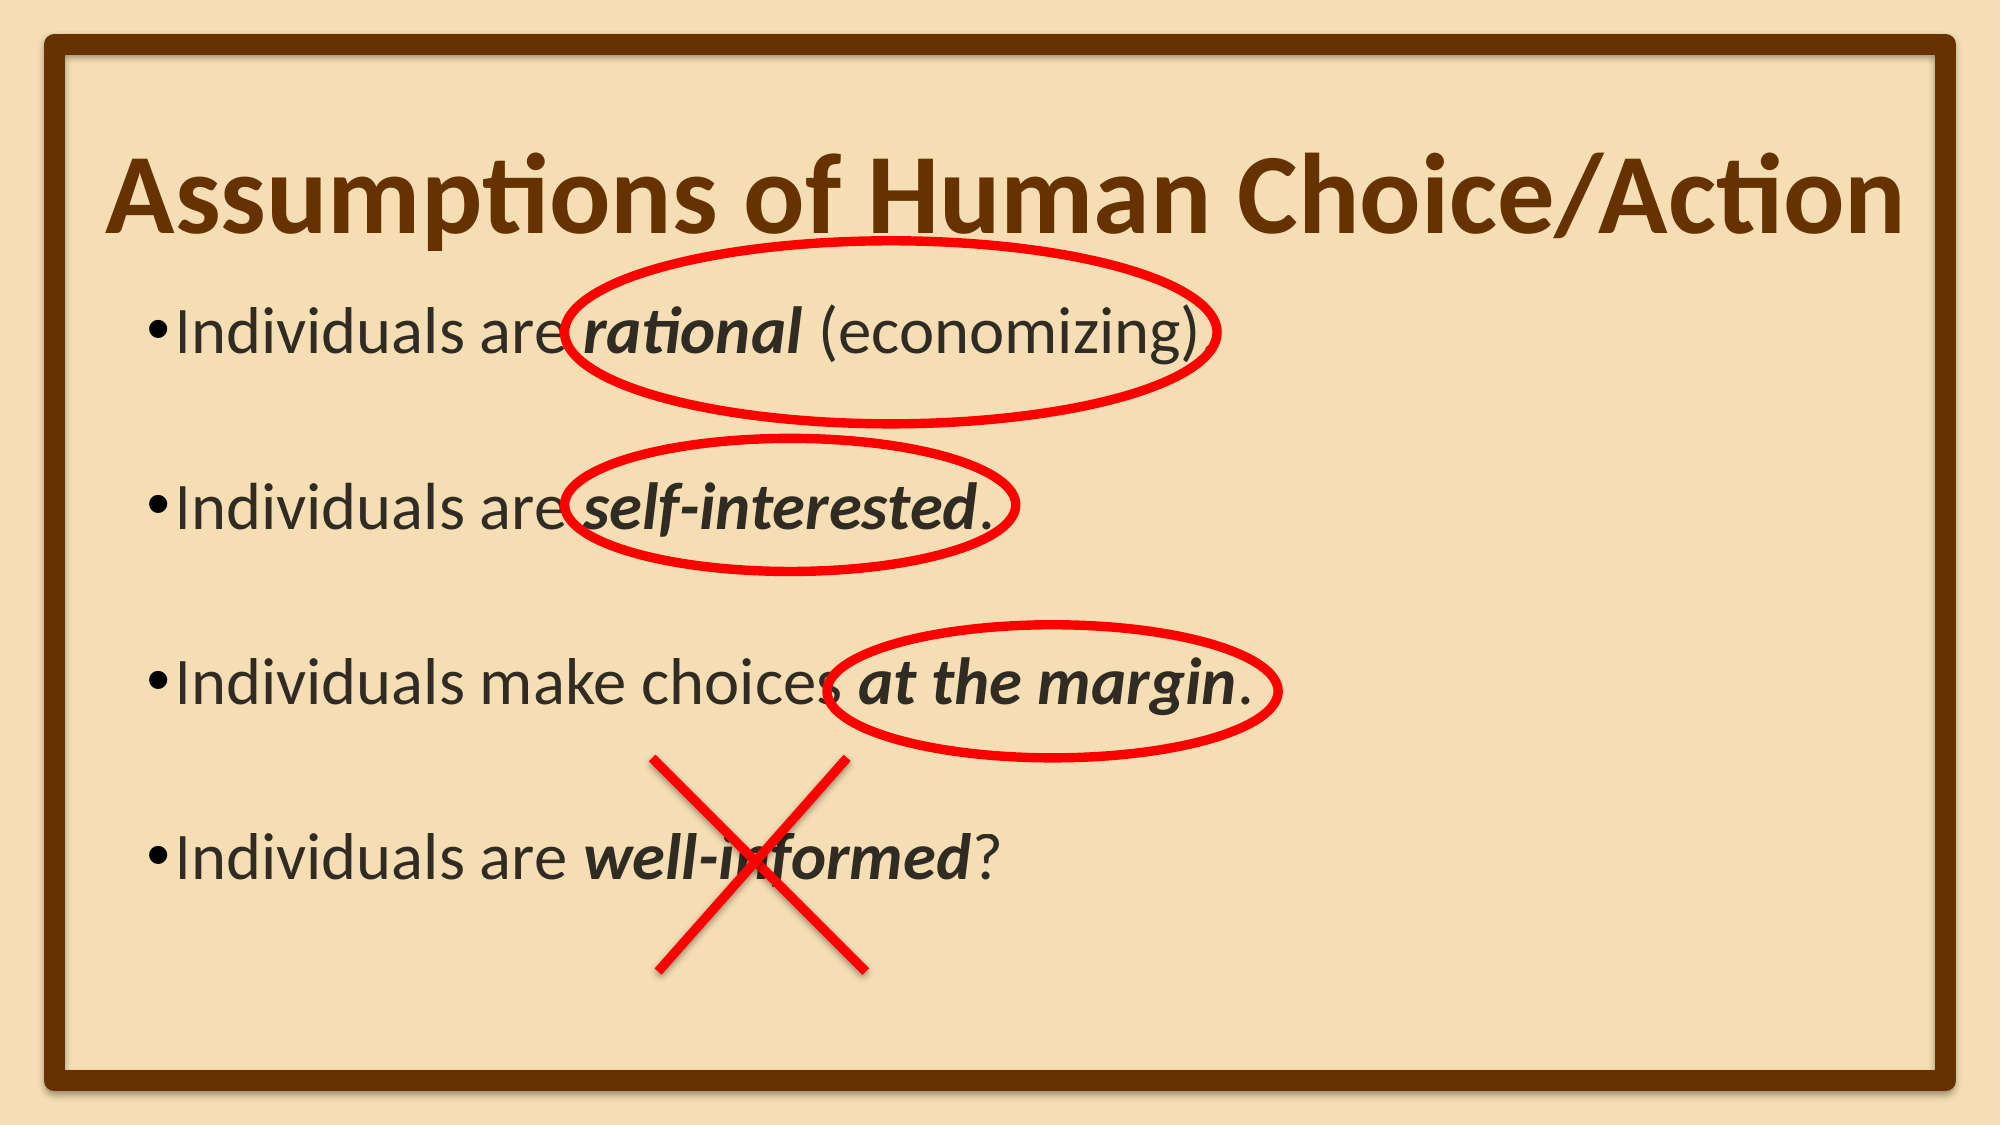

Assumptions of Human Choice/Action

Individuals are rational (economizing).

Individuals are self-interested.

Individuals make choices at the margin.

Individuals are well-informed?